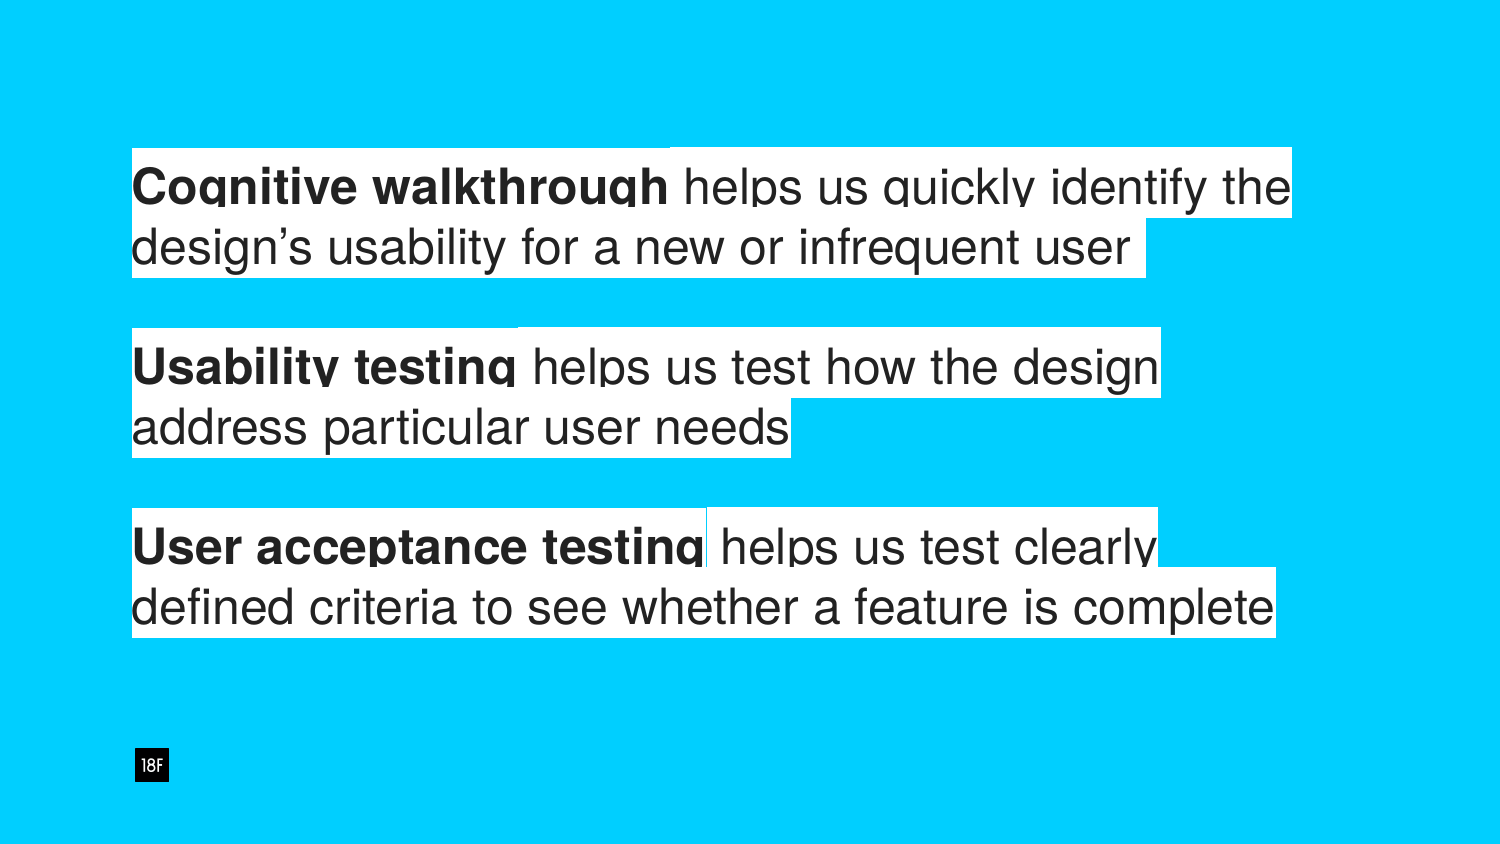

# Cognitive walkthrough helps us quickly identify the design’s usability for a new or infrequent user

Usability testing helps us test how the design address particular user needs

User acceptance testing helps us test clearly defined criteria to see whether a feature is complete